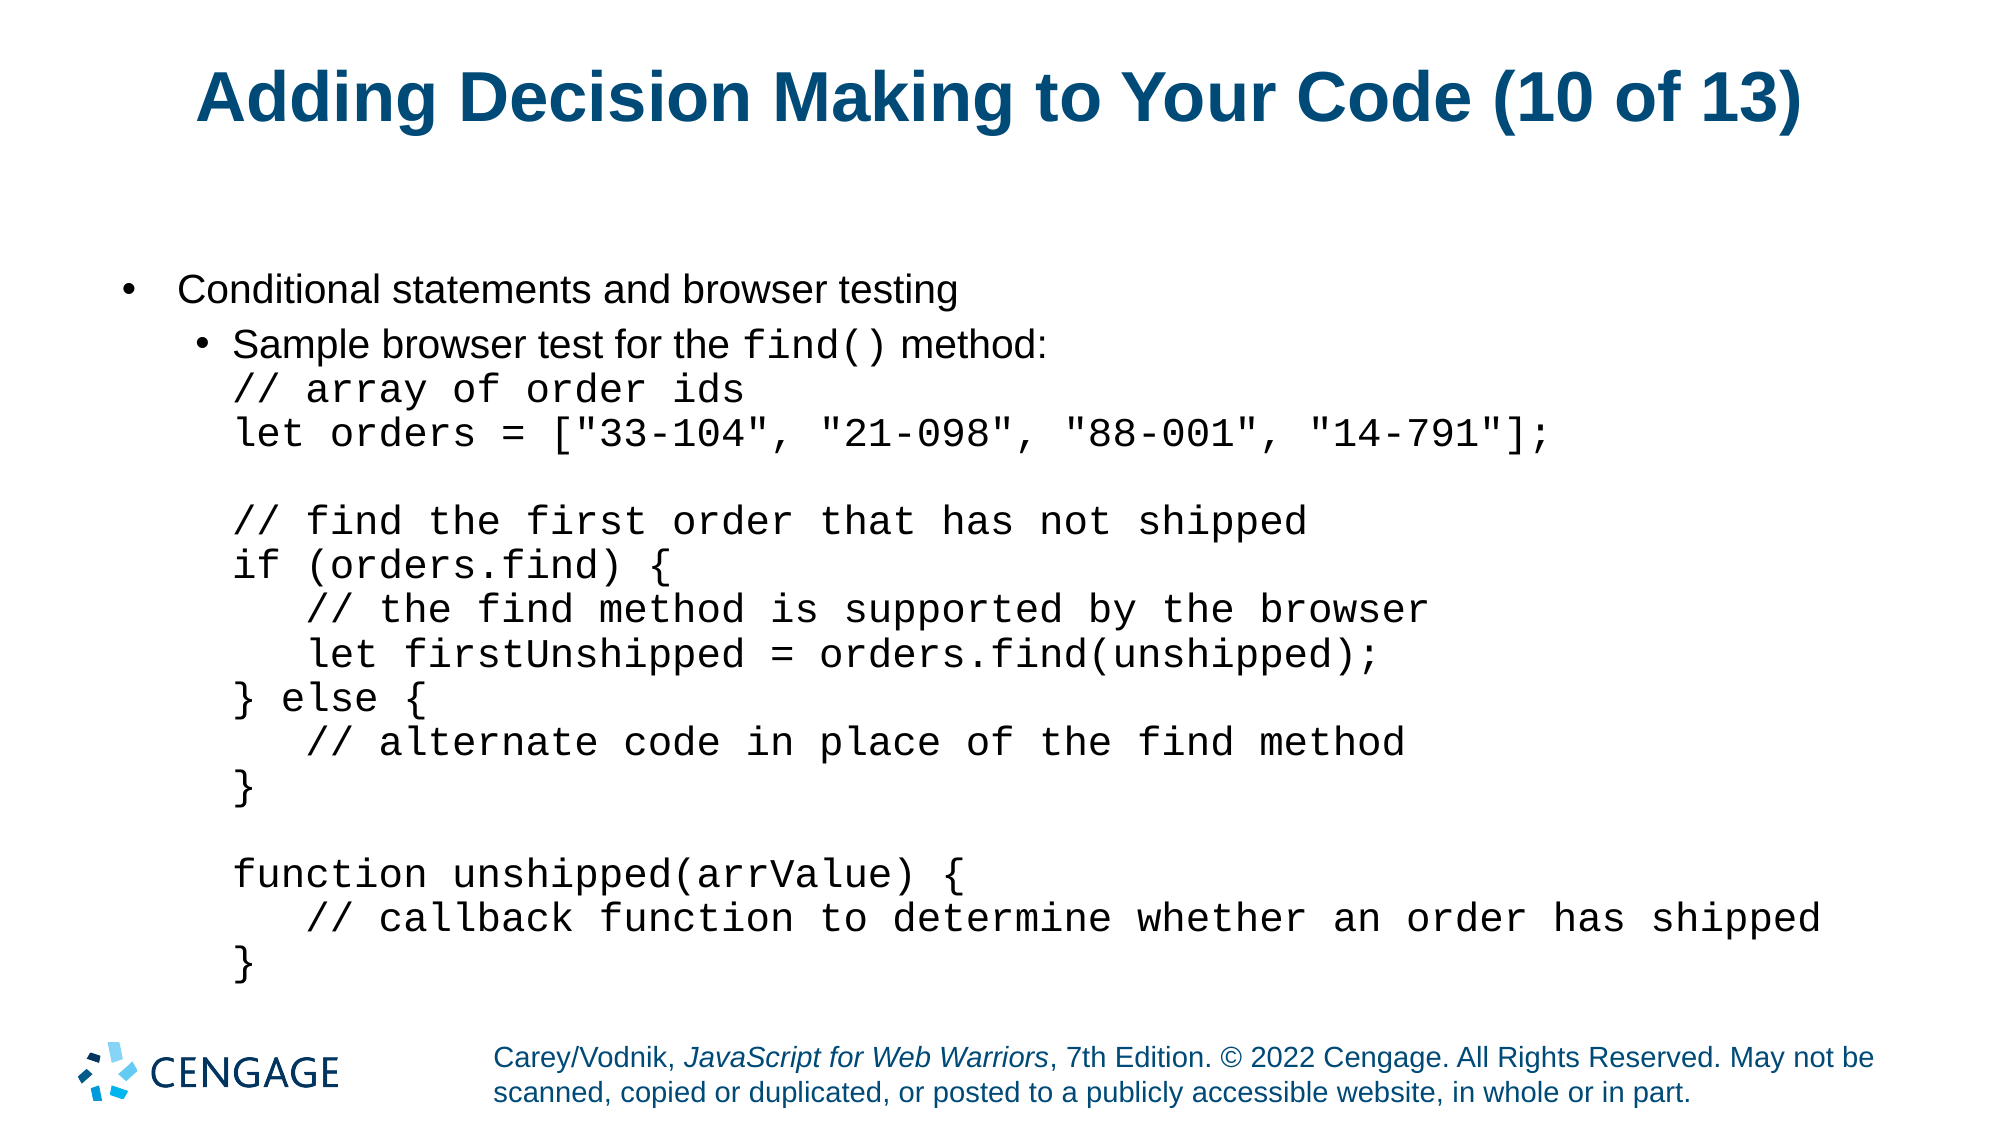

# Adding Decision Making to Your Code (10 of 13)
Conditional statements and browser testing
Sample browser test for the find() method:
// array of order ids
let orders = ["33-104", "21-098", "88-001", "14-791"];
// find the first order that has not shipped
if (orders.find) {
   // the find method is supported by the browser
   let firstUnshipped = orders.find(unshipped);
} else {
   // alternate code in place of the find method
}
function unshipped(arrValue) {
   // callback function to determine whether an order has shipped
}